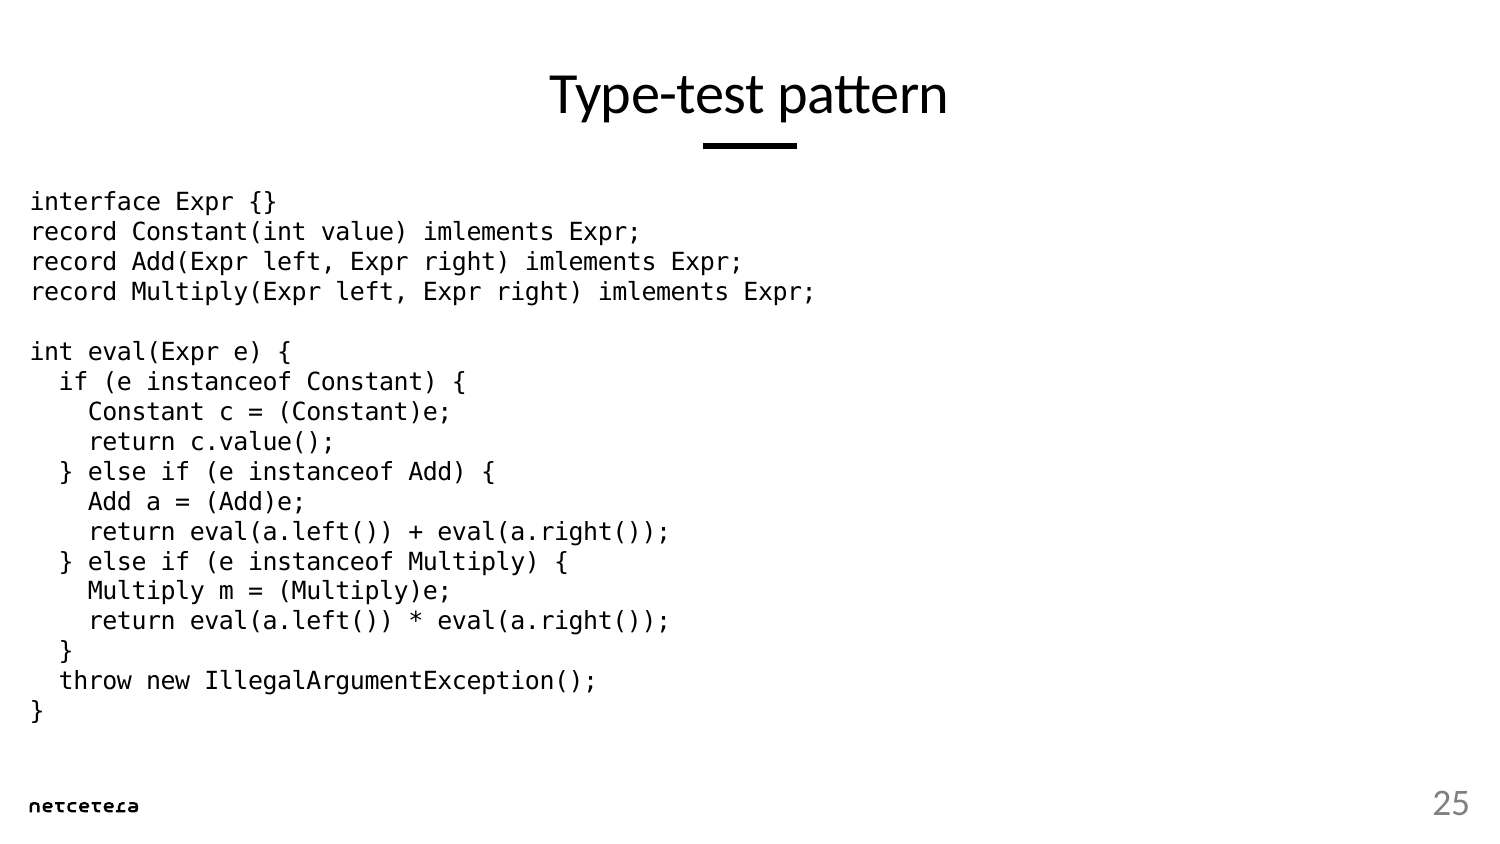

# Type-test pattern
interface Expr {}
record Constant(int value) imlements Expr;
record Add(Expr left, Expr right) imlements Expr;
record Multiply(Expr left, Expr right) imlements Expr;
int eval(Expr e) {
  if (e instanceof Constant) {
    Constant c = (Constant)e;
    return c.value();
  } else if (e instanceof Add) {
    Add a = (Add)e;
    return eval(a.left()) + eval(a.right());
  } else if (e instanceof Multiply) {
    Multiply m = (Multiply)e;
    return eval(a.left()) * eval(a.right());
  }
  throw new IllegalArgumentException();
}

25